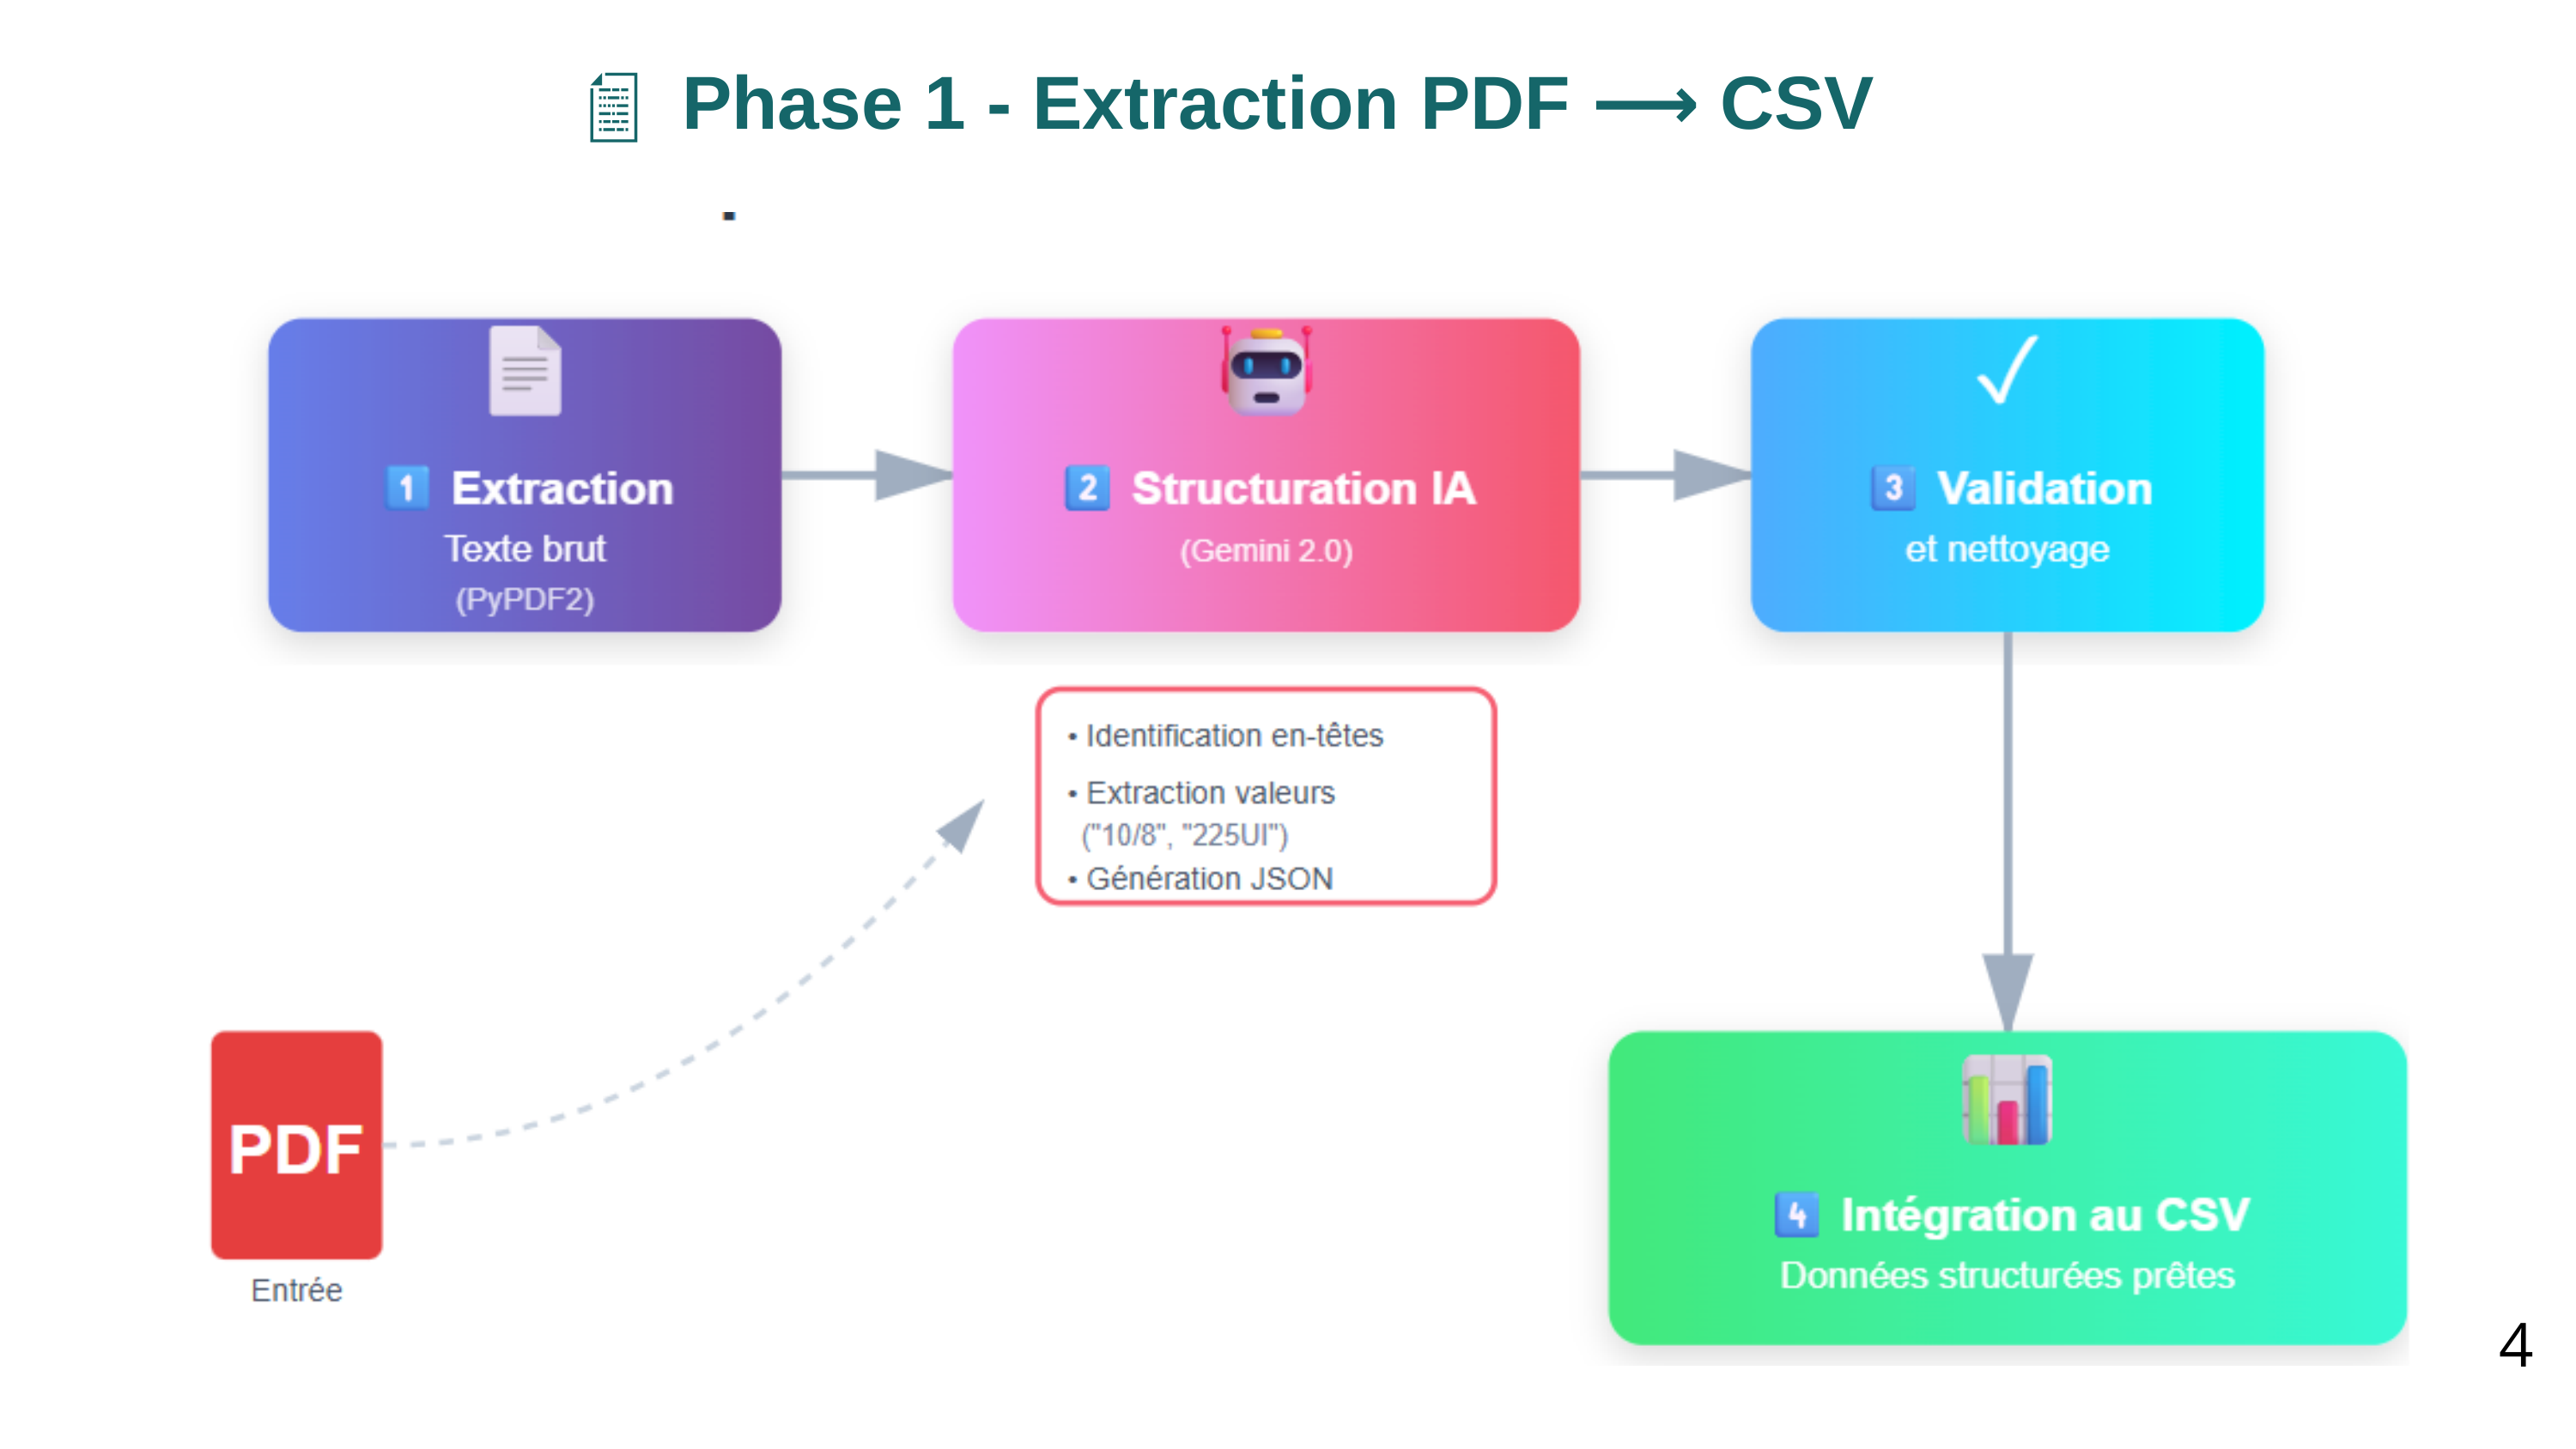

📄  Phase 1 - Extraction PDF ⟶ CSV

4